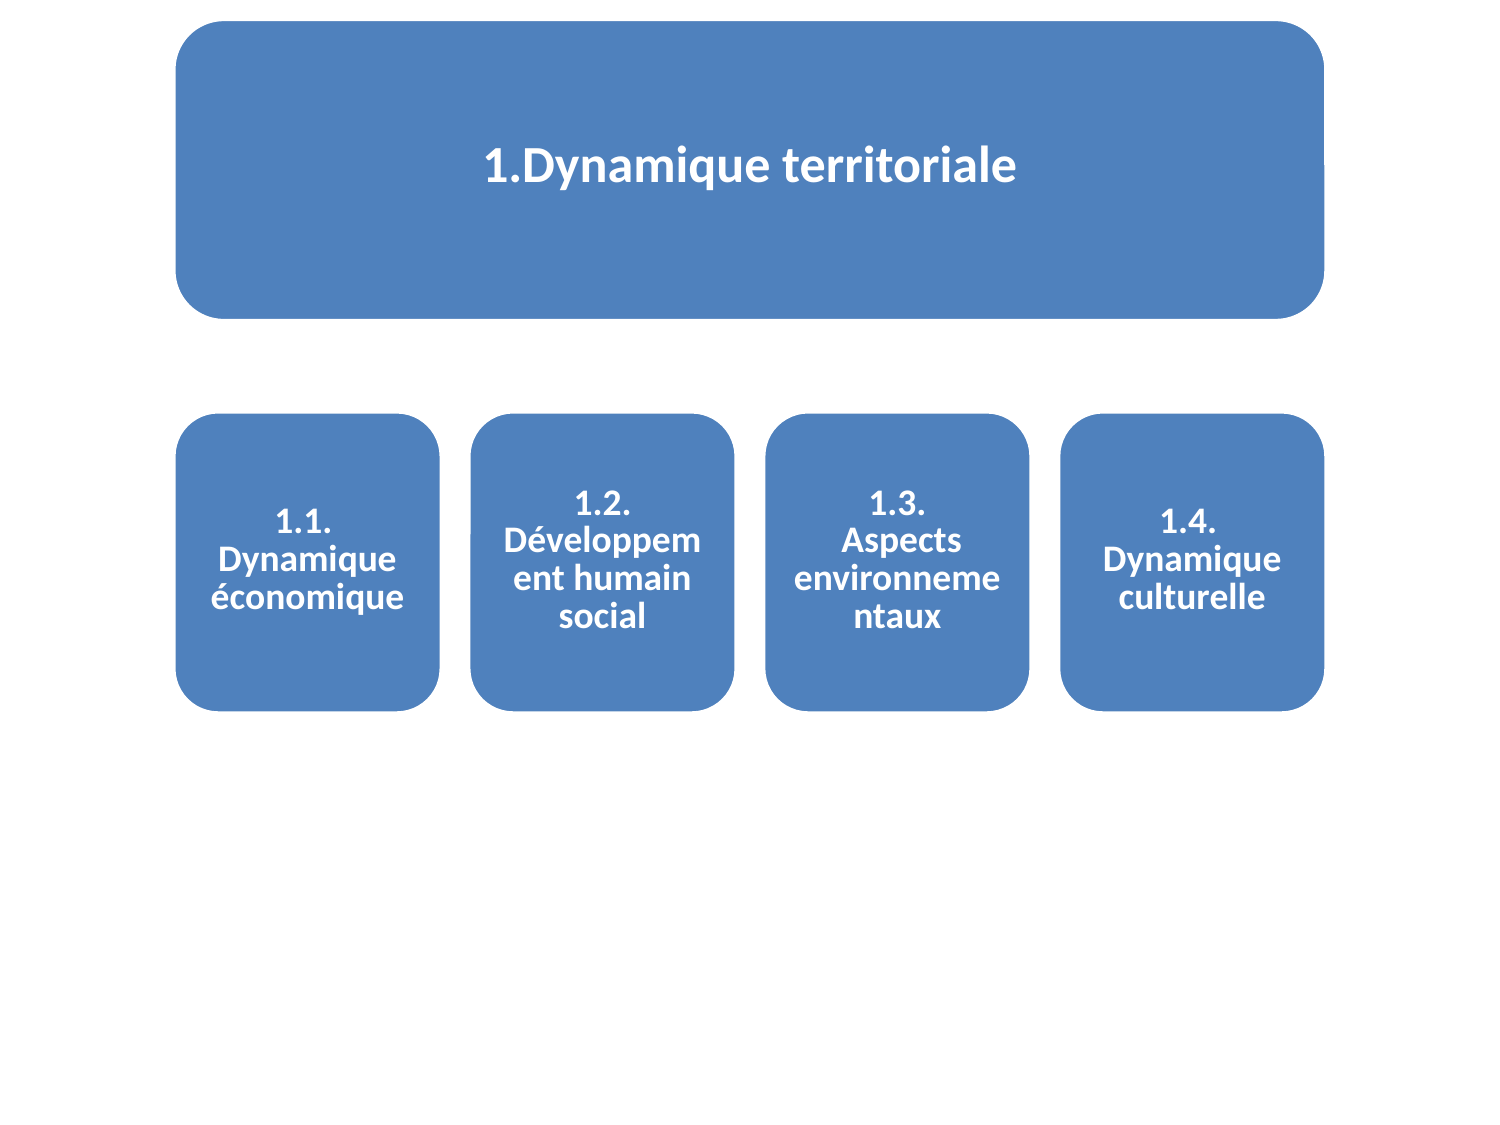

1.Dynamique territoriale
1.1.
Dynamique économique
1.2. Développement humain social
1.3.
 Aspects environnementaux
1.4.
Dynamique culturelle